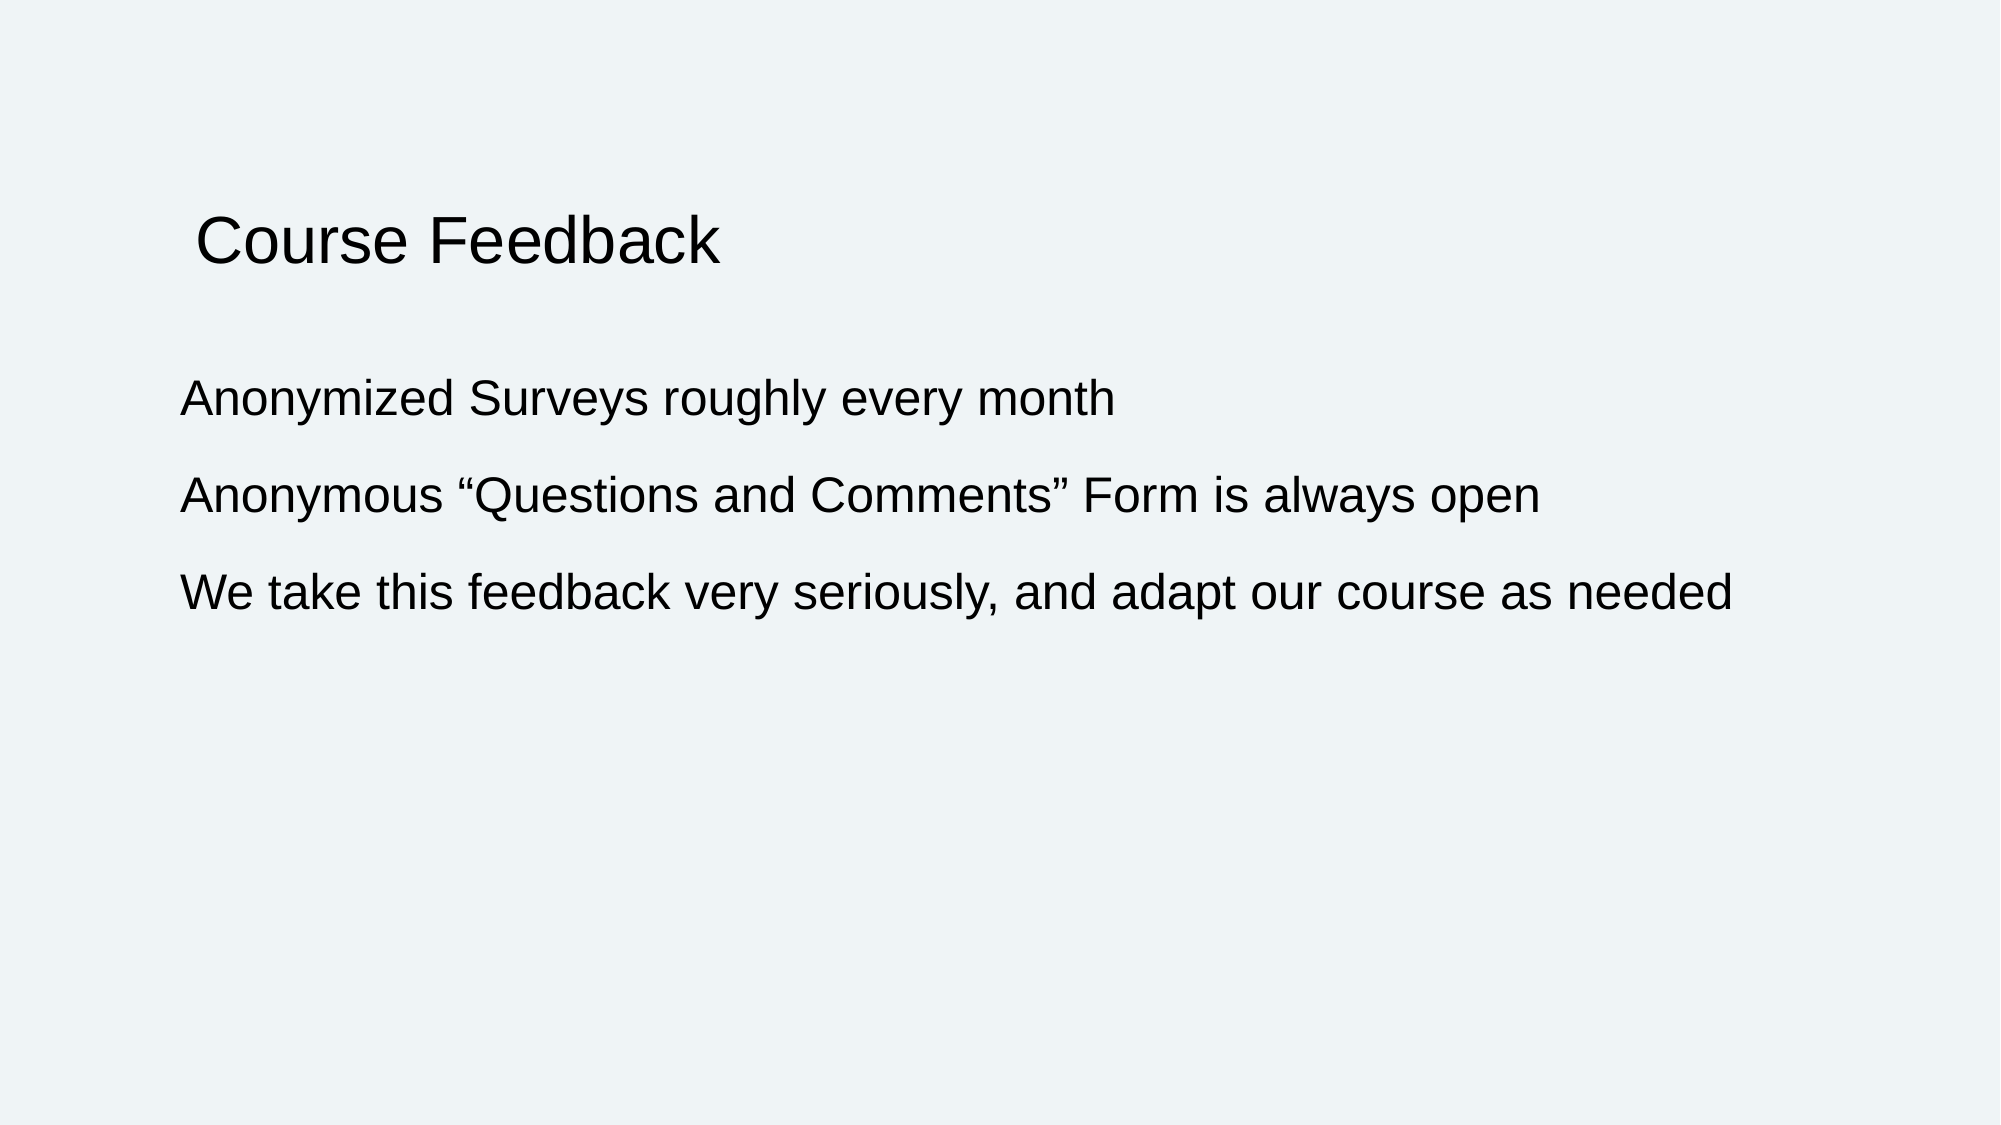

# Course Feedback
Anonymized Surveys roughly every month
Anonymous “Questions and Comments” Form is always open
We take this feedback very seriously, and adapt our course as needed